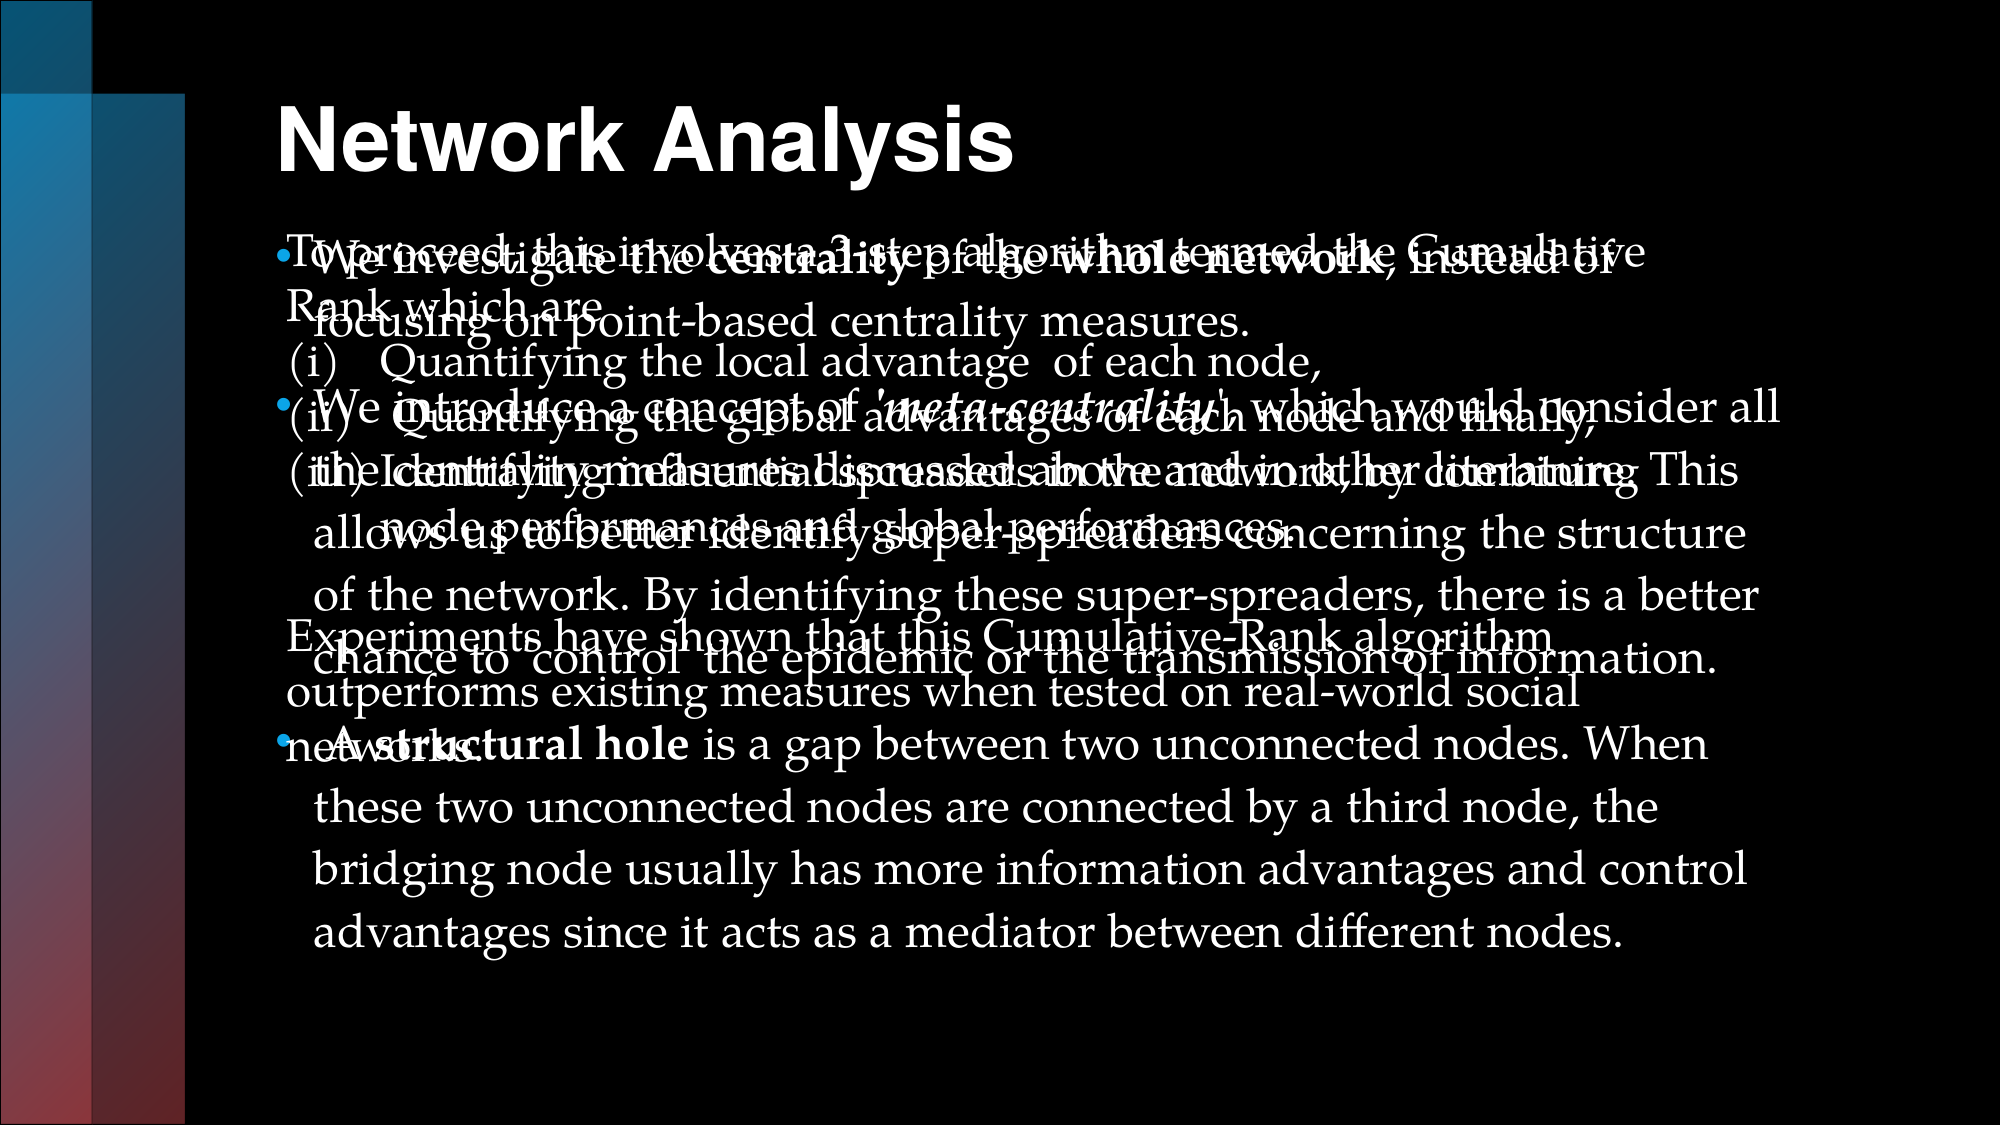

# Network Analysis
We investigate the centrality of the whole network, instead of focusing on point-based centrality measures.
We introduce a concept of 'meta-centrality', which would consider all the centrality measures discussed above and in other literature. This allows us to better identify super-spreaders concerning the structure of the network. By identifying these super-spreaders, there is a better chance to 'control' the epidemic or the transmission of information.
 A structural hole is a gap between two unconnected nodes. When these two unconnected nodes are connected by a third node, the bridging node usually has more information advantages and control advantages since it acts as a mediator between different nodes.

To proceed, this involves a 3-step algorithm termed the Cumulative Rank which are
Quantifying the local advantage  of each node,
 Quantifying the global advantages of each node and finally,
Identifying influential spreaders in the network, by combining node performances and global performances.

Experiments have shown that this Cumulative-Rank algorithm outperforms existing measures when tested on real-world social networks.